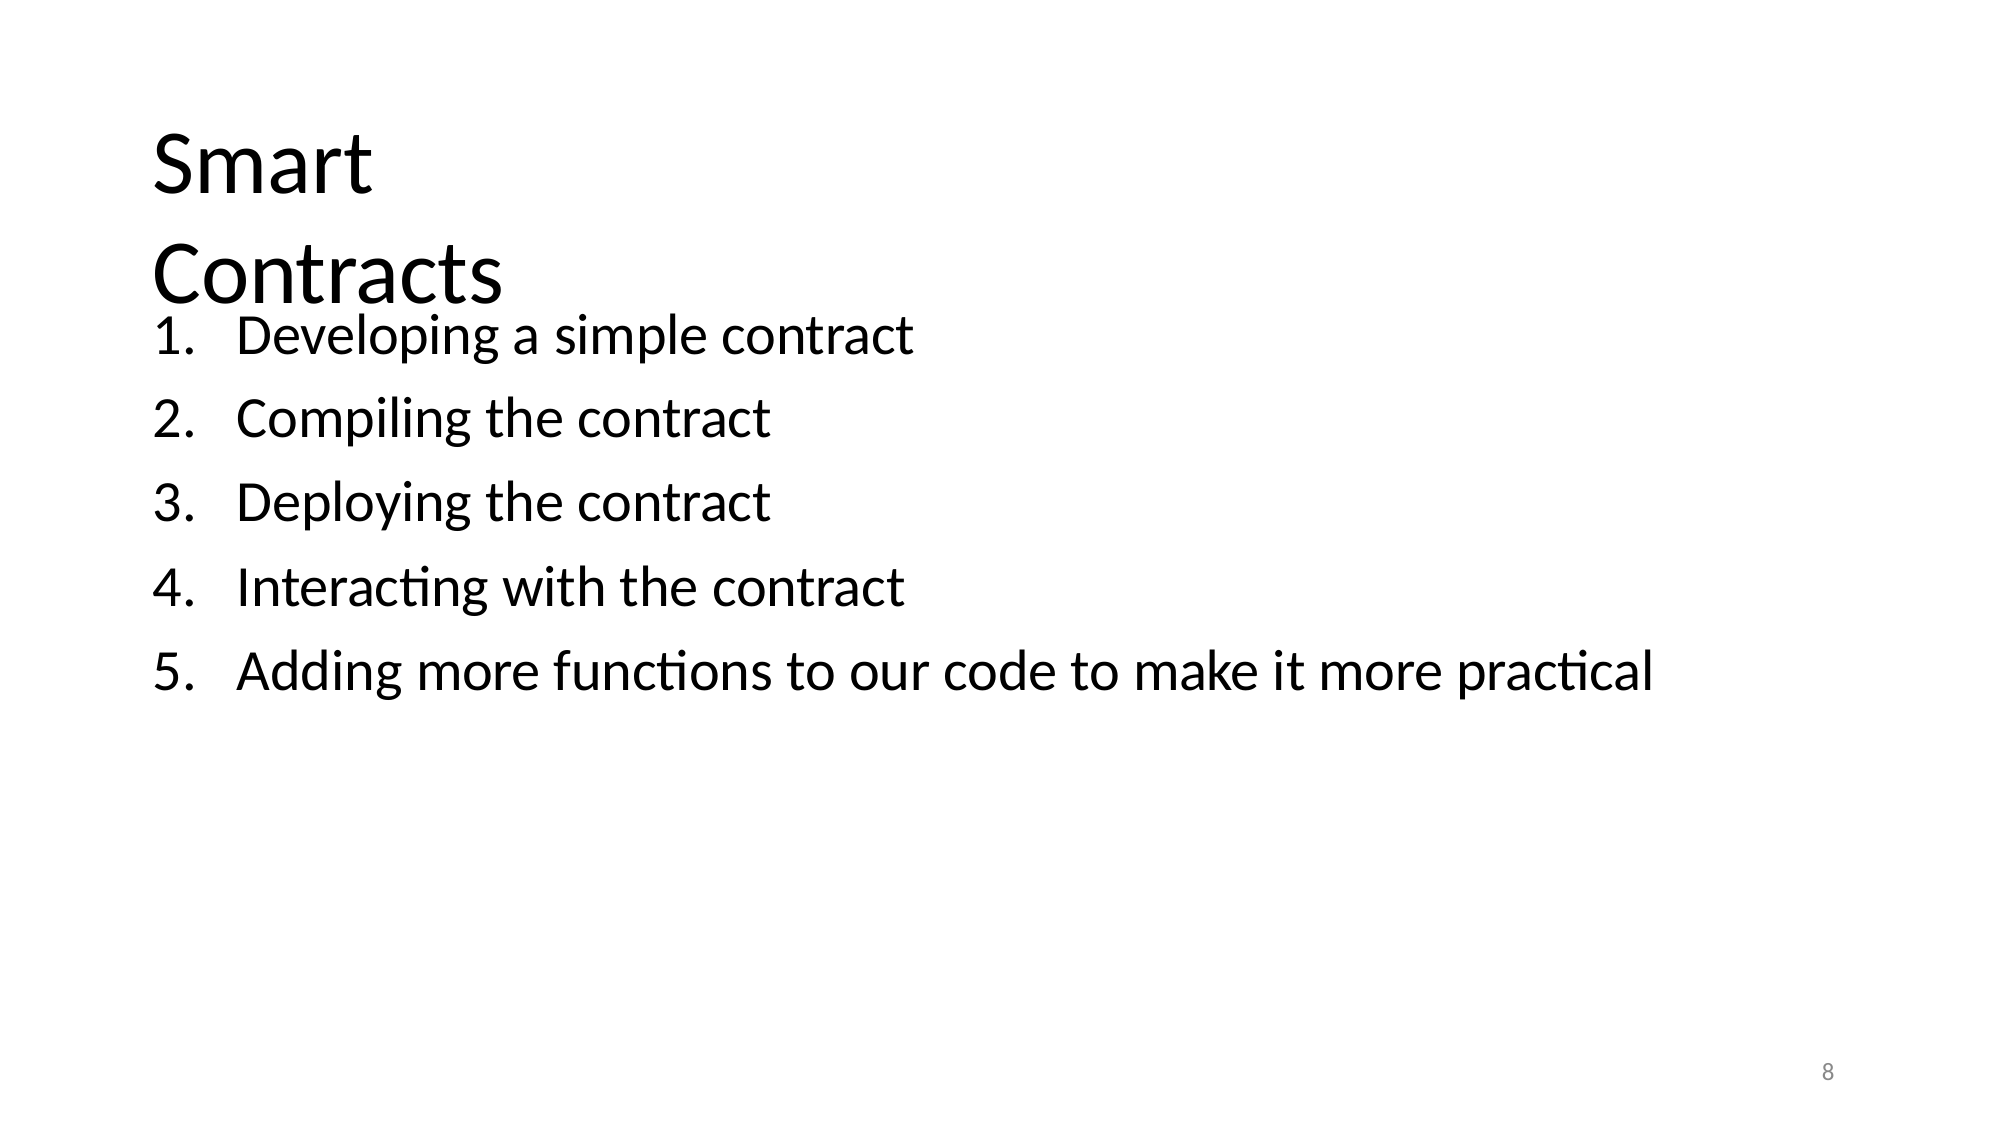

# Smart Contracts
Developing a simple contract
Compiling the contract
Deploying the contract
Interacting with the contract
Adding more functions to our code to make it more practical
8